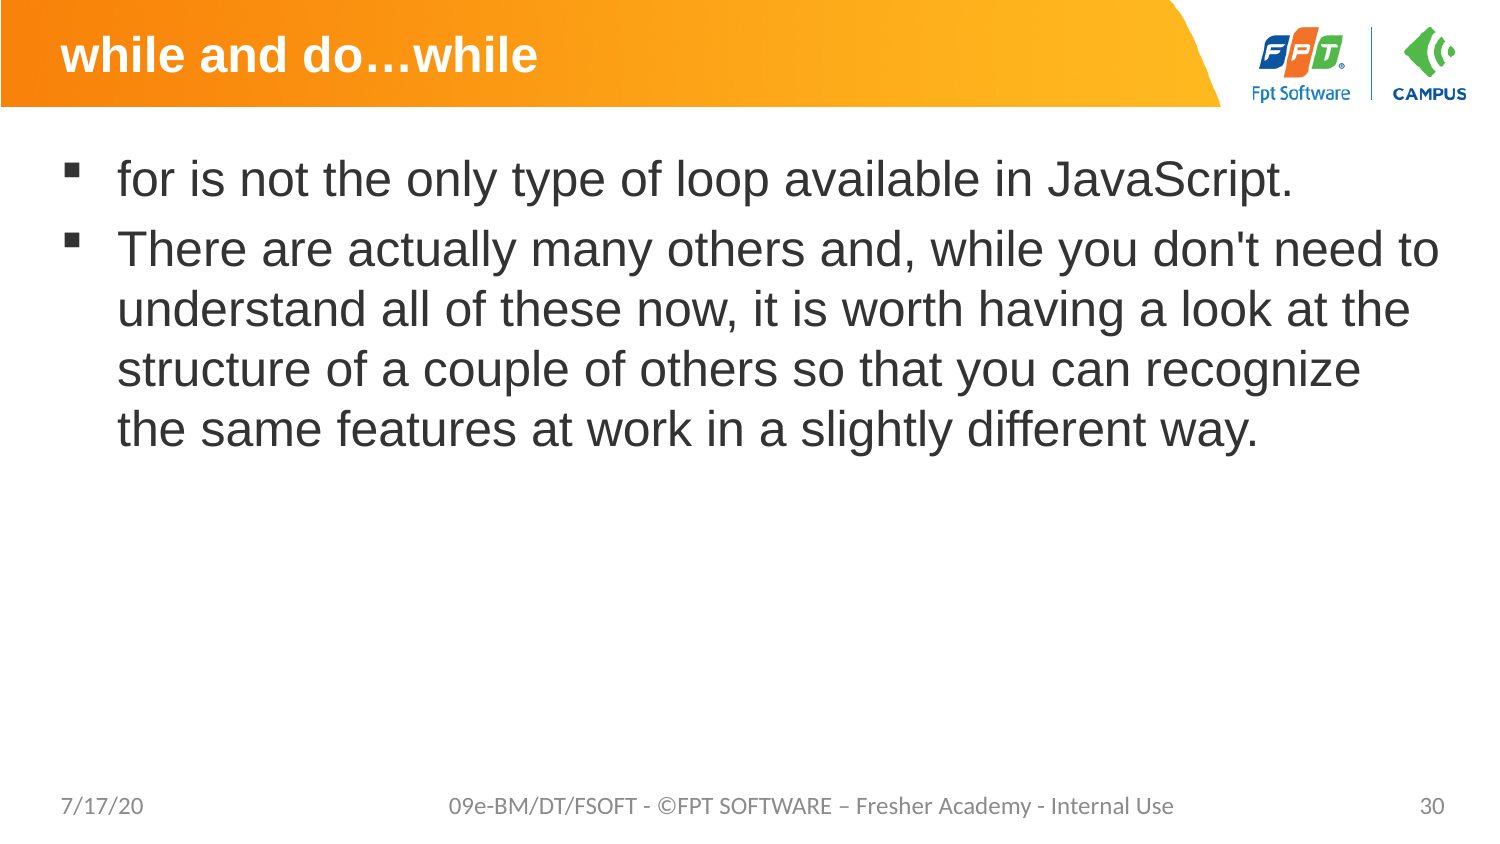

# while and do…while
for is not the only type of loop available in JavaScript.
There are actually many others and, while you don't need to understand all of these now, it is worth having a look at the structure of a couple of others so that you can recognize the same features at work in a slightly different way.
7/17/20
09e-BM/DT/FSOFT - ©FPT SOFTWARE – Fresher Academy - Internal Use
30